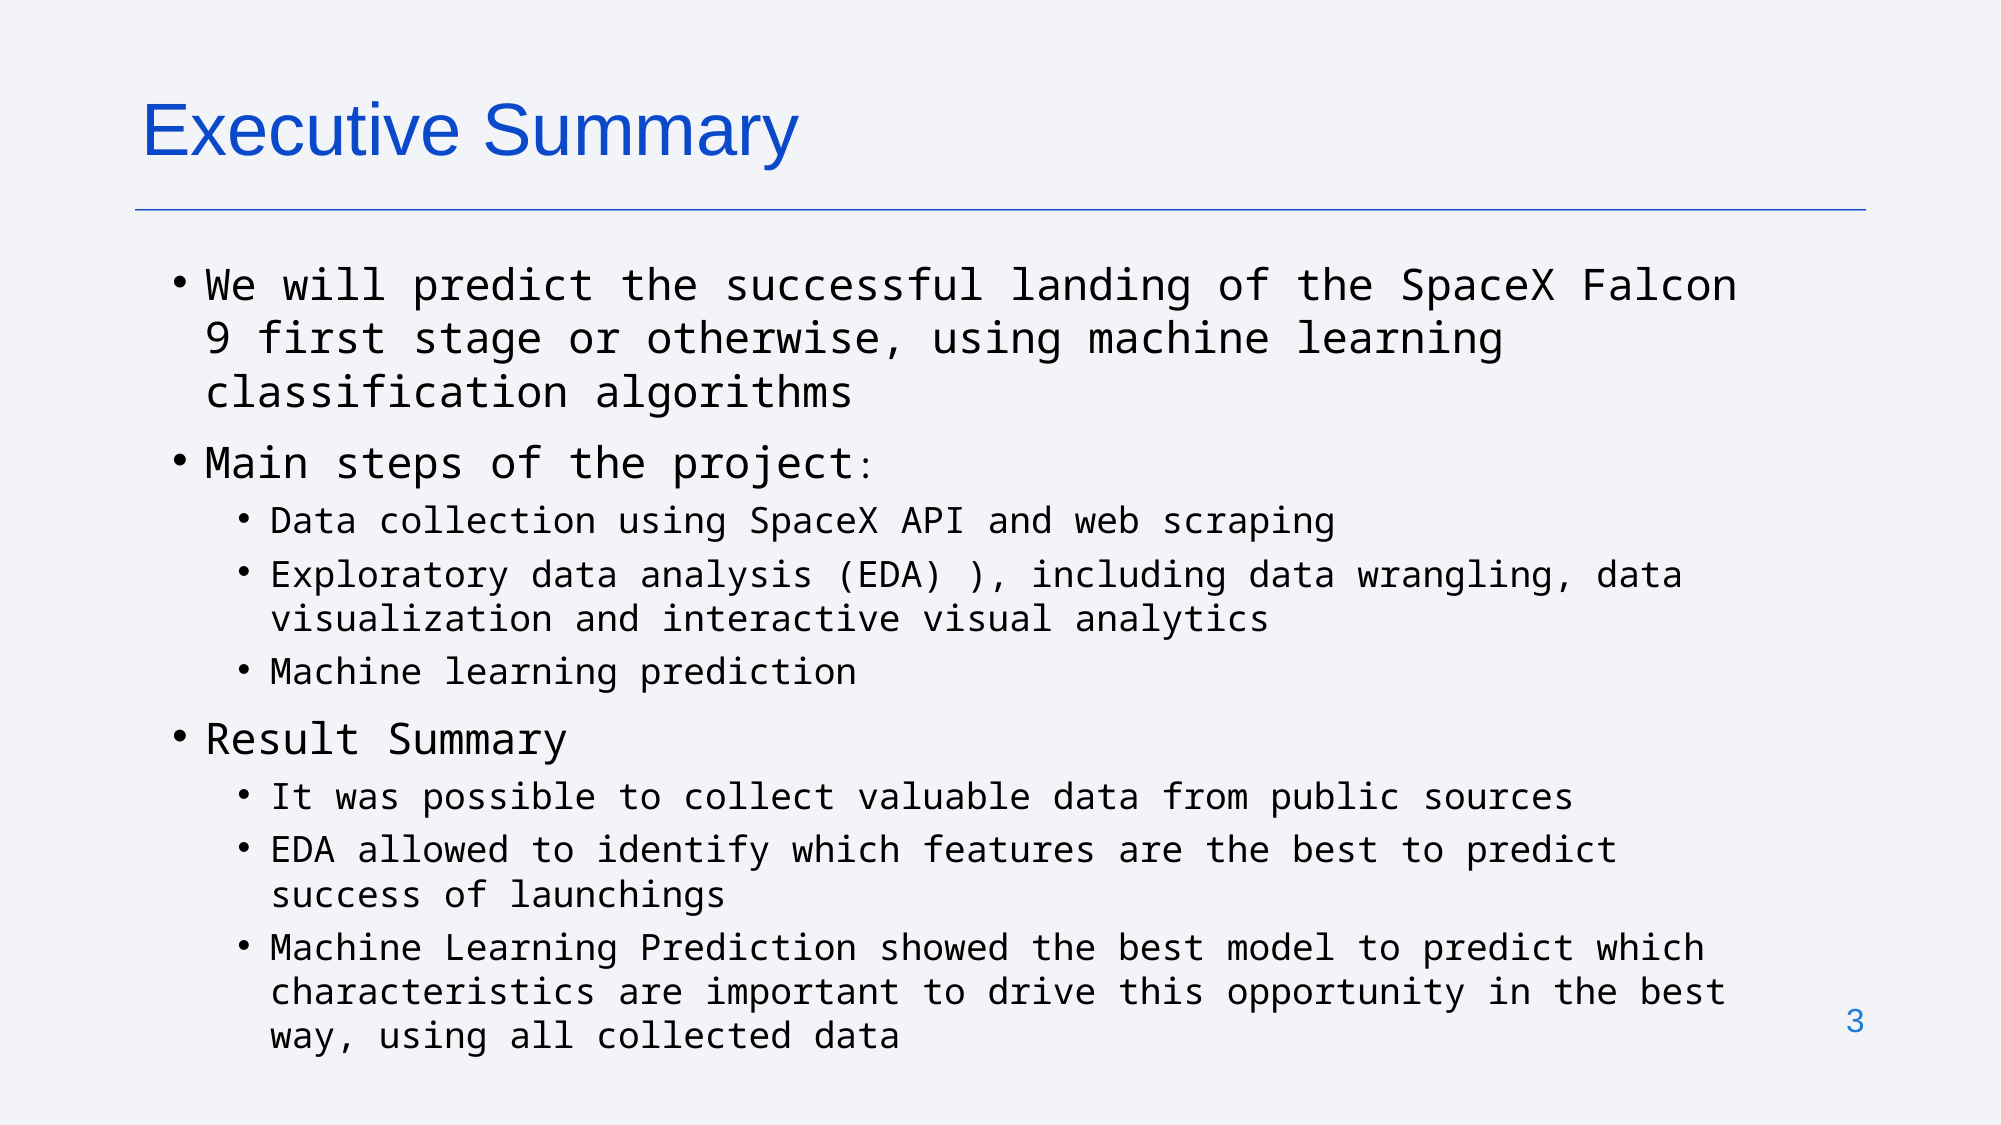

Executive Summary
We will predict the successful landing of the SpaceX Falcon 9 first stage or otherwise, using machine learning classification algorithms
Main steps of the project:
Data collection using SpaceX API and web scraping
Exploratory data analysis (EDA) ), including data wrangling, data visualization and interactive visual analytics
Machine learning prediction
Result Summary
It was possible to collect valuable data from public sources
EDA allowed to identify which features are the best to predict success of launchings
Machine Learning Prediction showed the best model to predict which characteristics are important to drive this opportunity in the best way, using all collected data
3